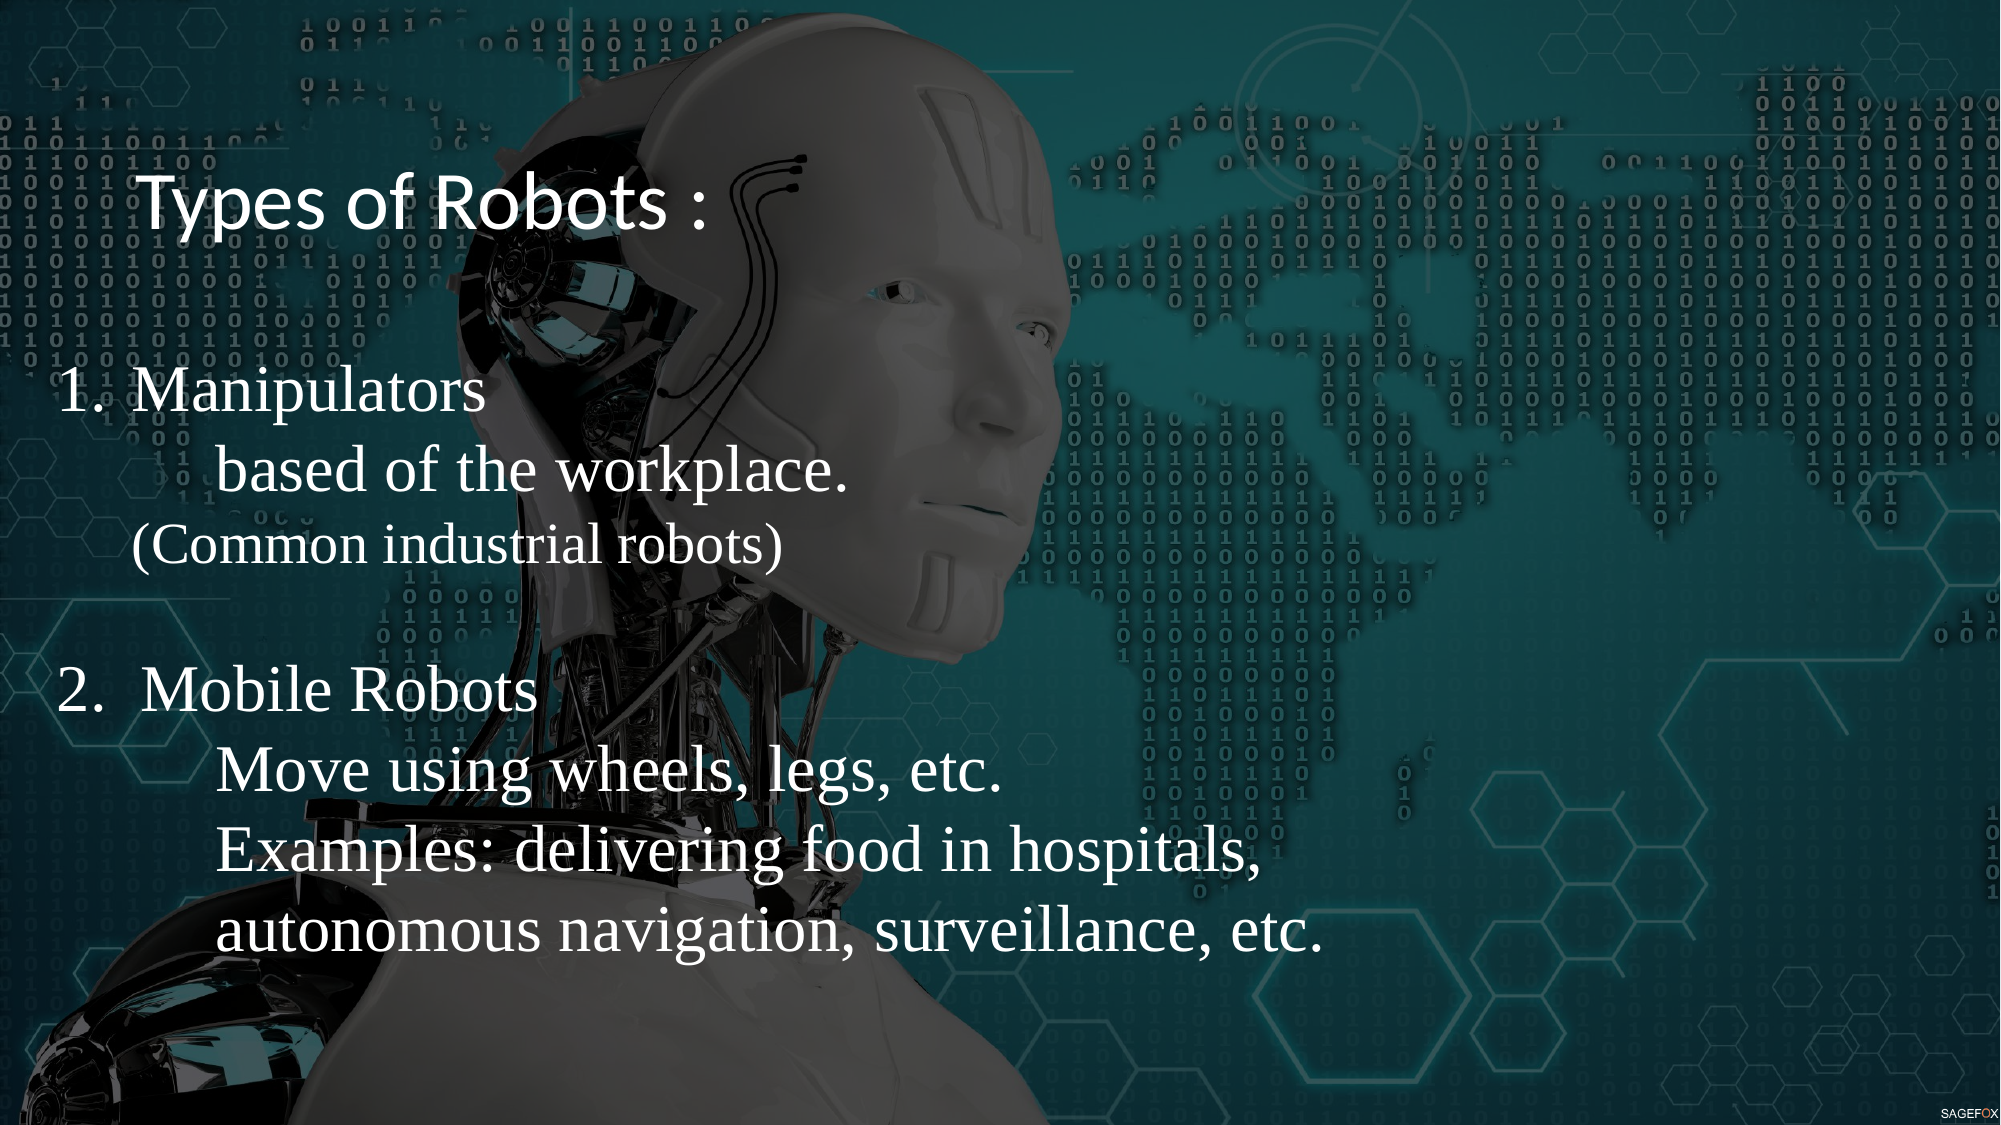

Types of Robots :
Manipulators
     based of the workplace.
(Common industrial robots)

2.  Mobile Robots
     Move using wheels, legs, etc.
     Examples: delivering food in hospitals,
     autonomous navigation, surveillance, etc.